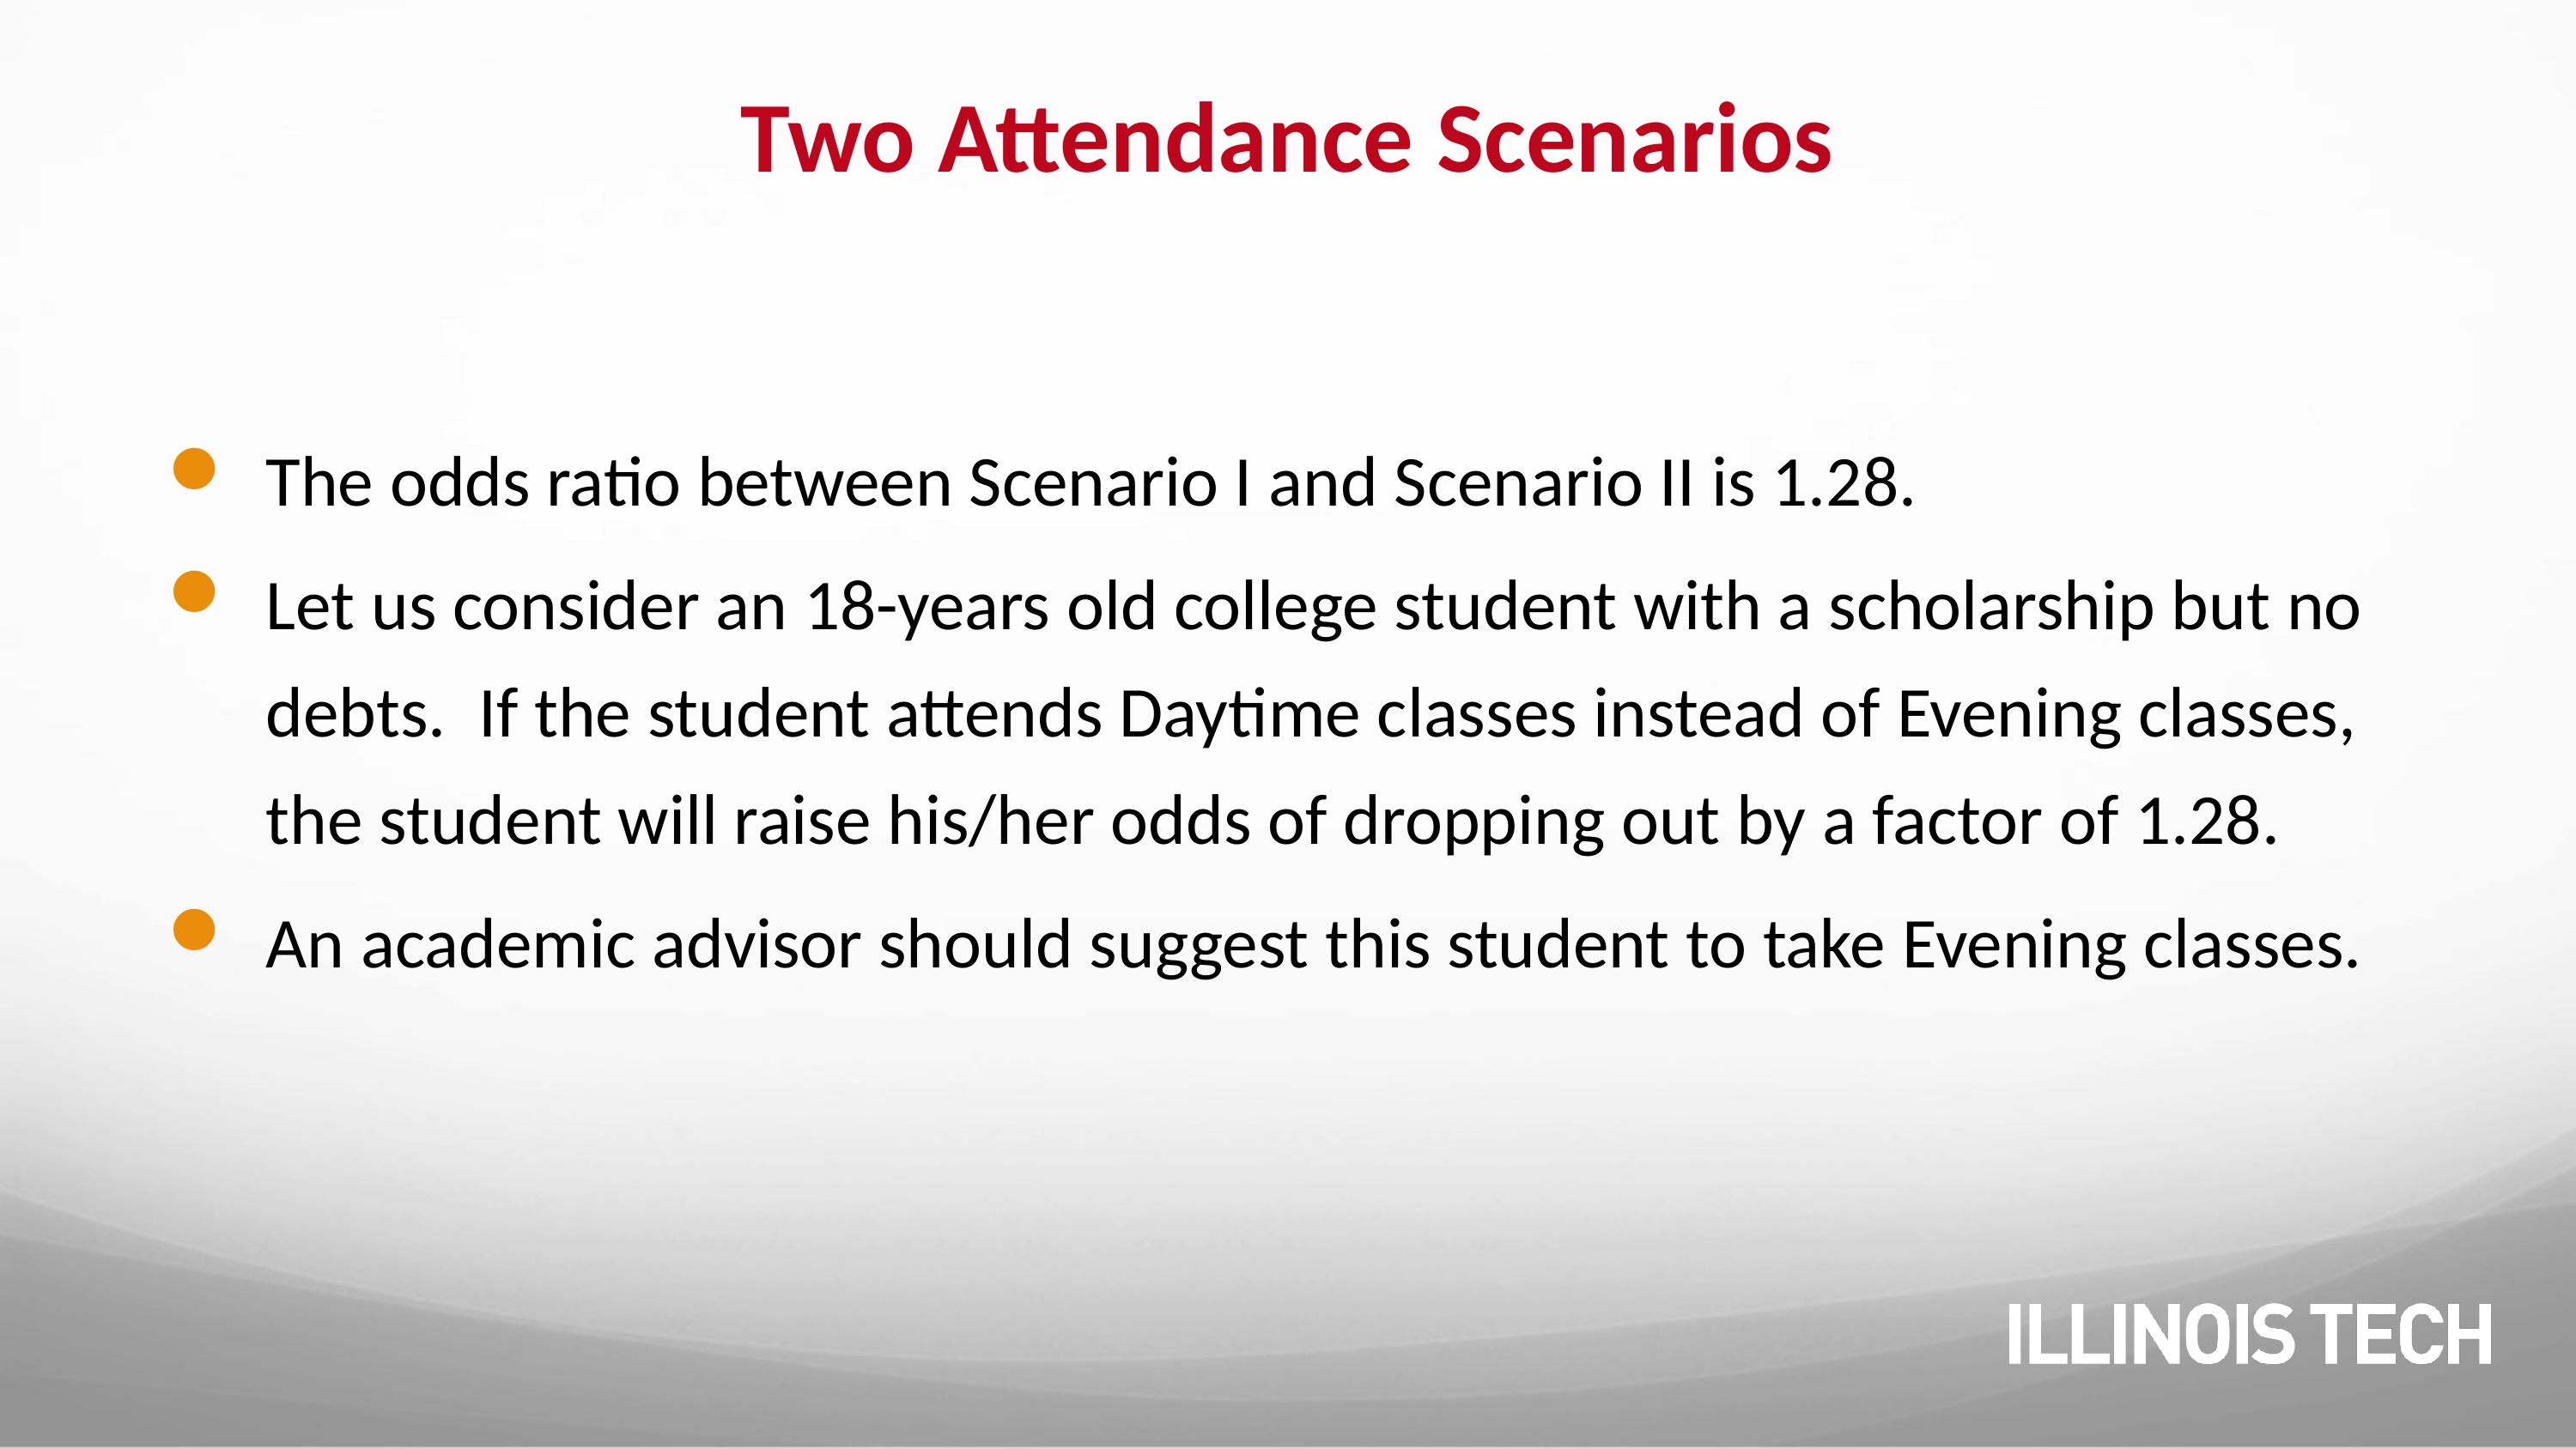

# Two Attendance Scenarios
The odds ratio between Scenario I and Scenario II is 1.28.
Let us consider an 18-years old college student with a scholarship but no debts.  If the student attends Daytime classes instead of Evening classes, the student will raise his/her odds of dropping out by a factor of 1.28.
An academic advisor should suggest this student to take Evening classes.